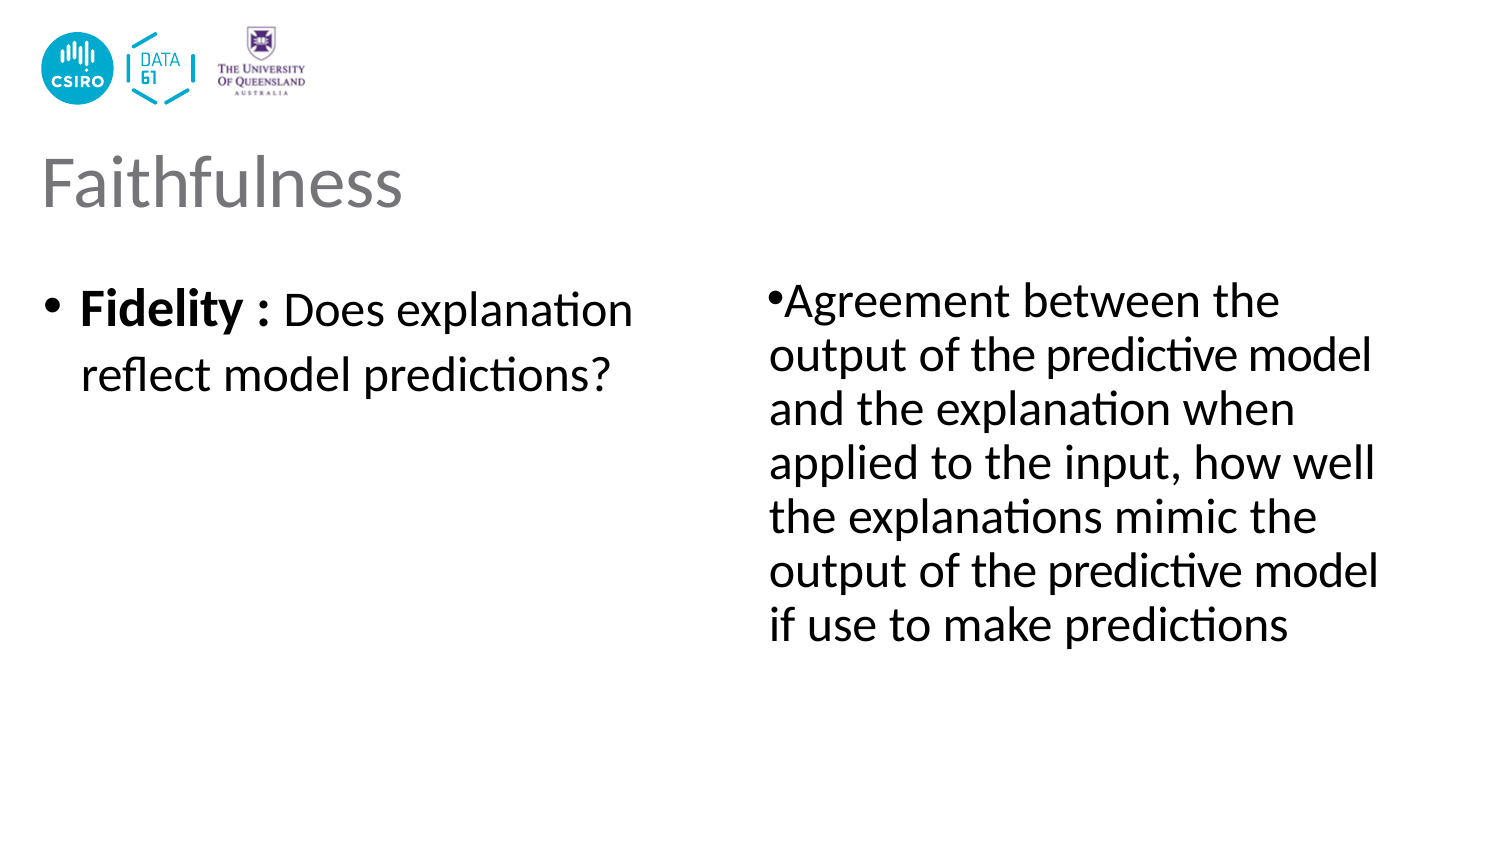

# Faithfulness
Fidelity : Does explanation reflect model predictions?
Agreement between the output of the predictive model and the explanation when applied to the input, how well the explanations mimic the output of the predictive model if use to make predictions